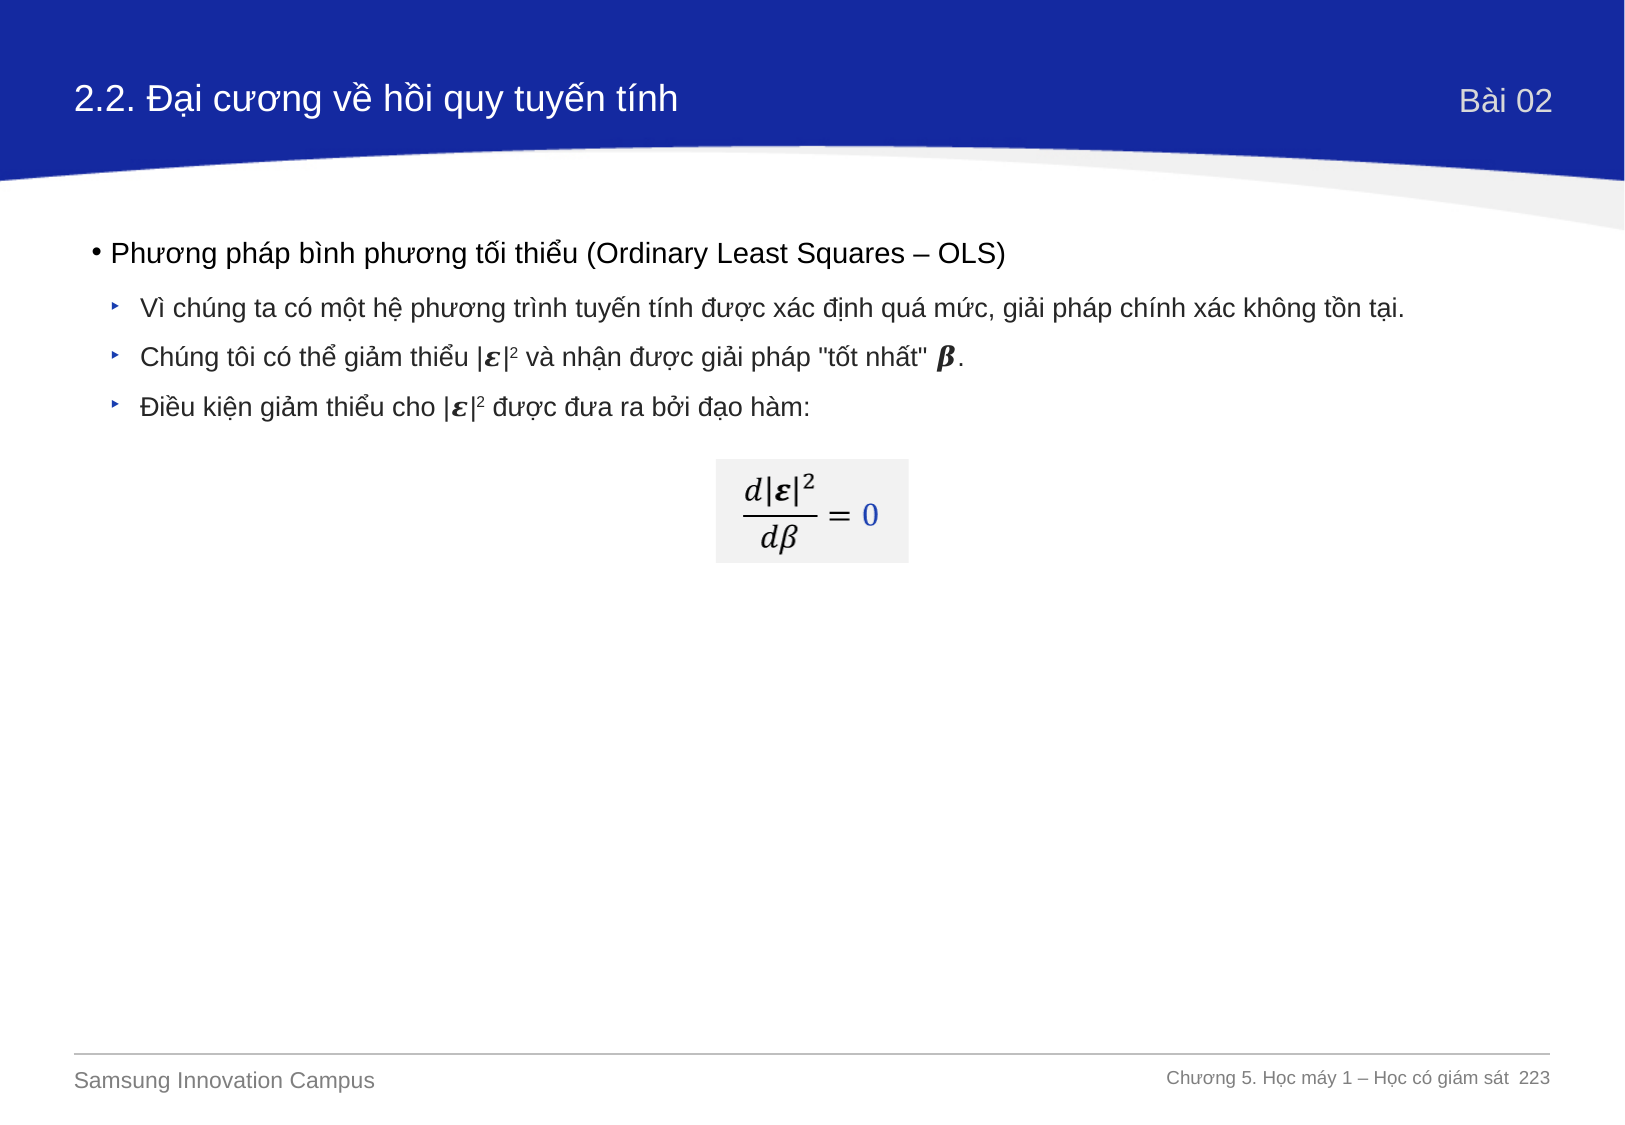

2.2. Đại cương về hồi quy tuyến tính
Bài 02
Phương pháp bình phương tối thiểu (Ordinary Least Squares – OLS)
Vì chúng ta có một hệ phương trình tuyến tính được xác định quá mức, giải pháp chính xác không tồn tại.
Chúng tôi có thể giảm thiểu |𝜺|2 và nhận được giải pháp "tốt nhất" 𝜷.
Điều kiện giảm thiểu cho |𝜺|2 được đưa ra bởi đạo hàm: